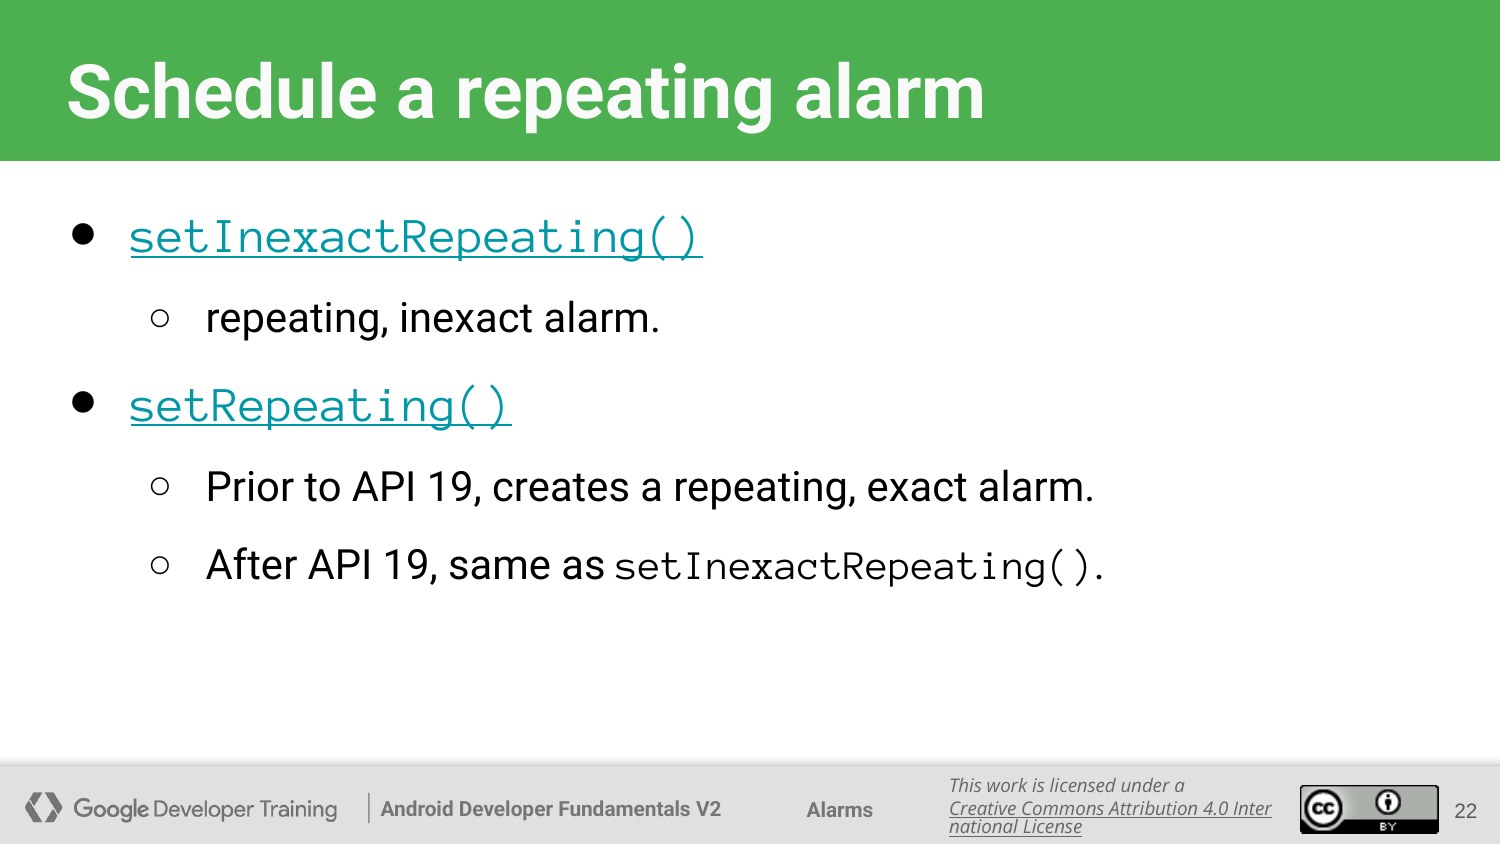

# Schedule a repeating alarm
setInexactRepeating()
repeating, inexact alarm.
setRepeating()
Prior to API 19, creates a repeating, exact alarm.
After API 19, same as setInexactRepeating().
22